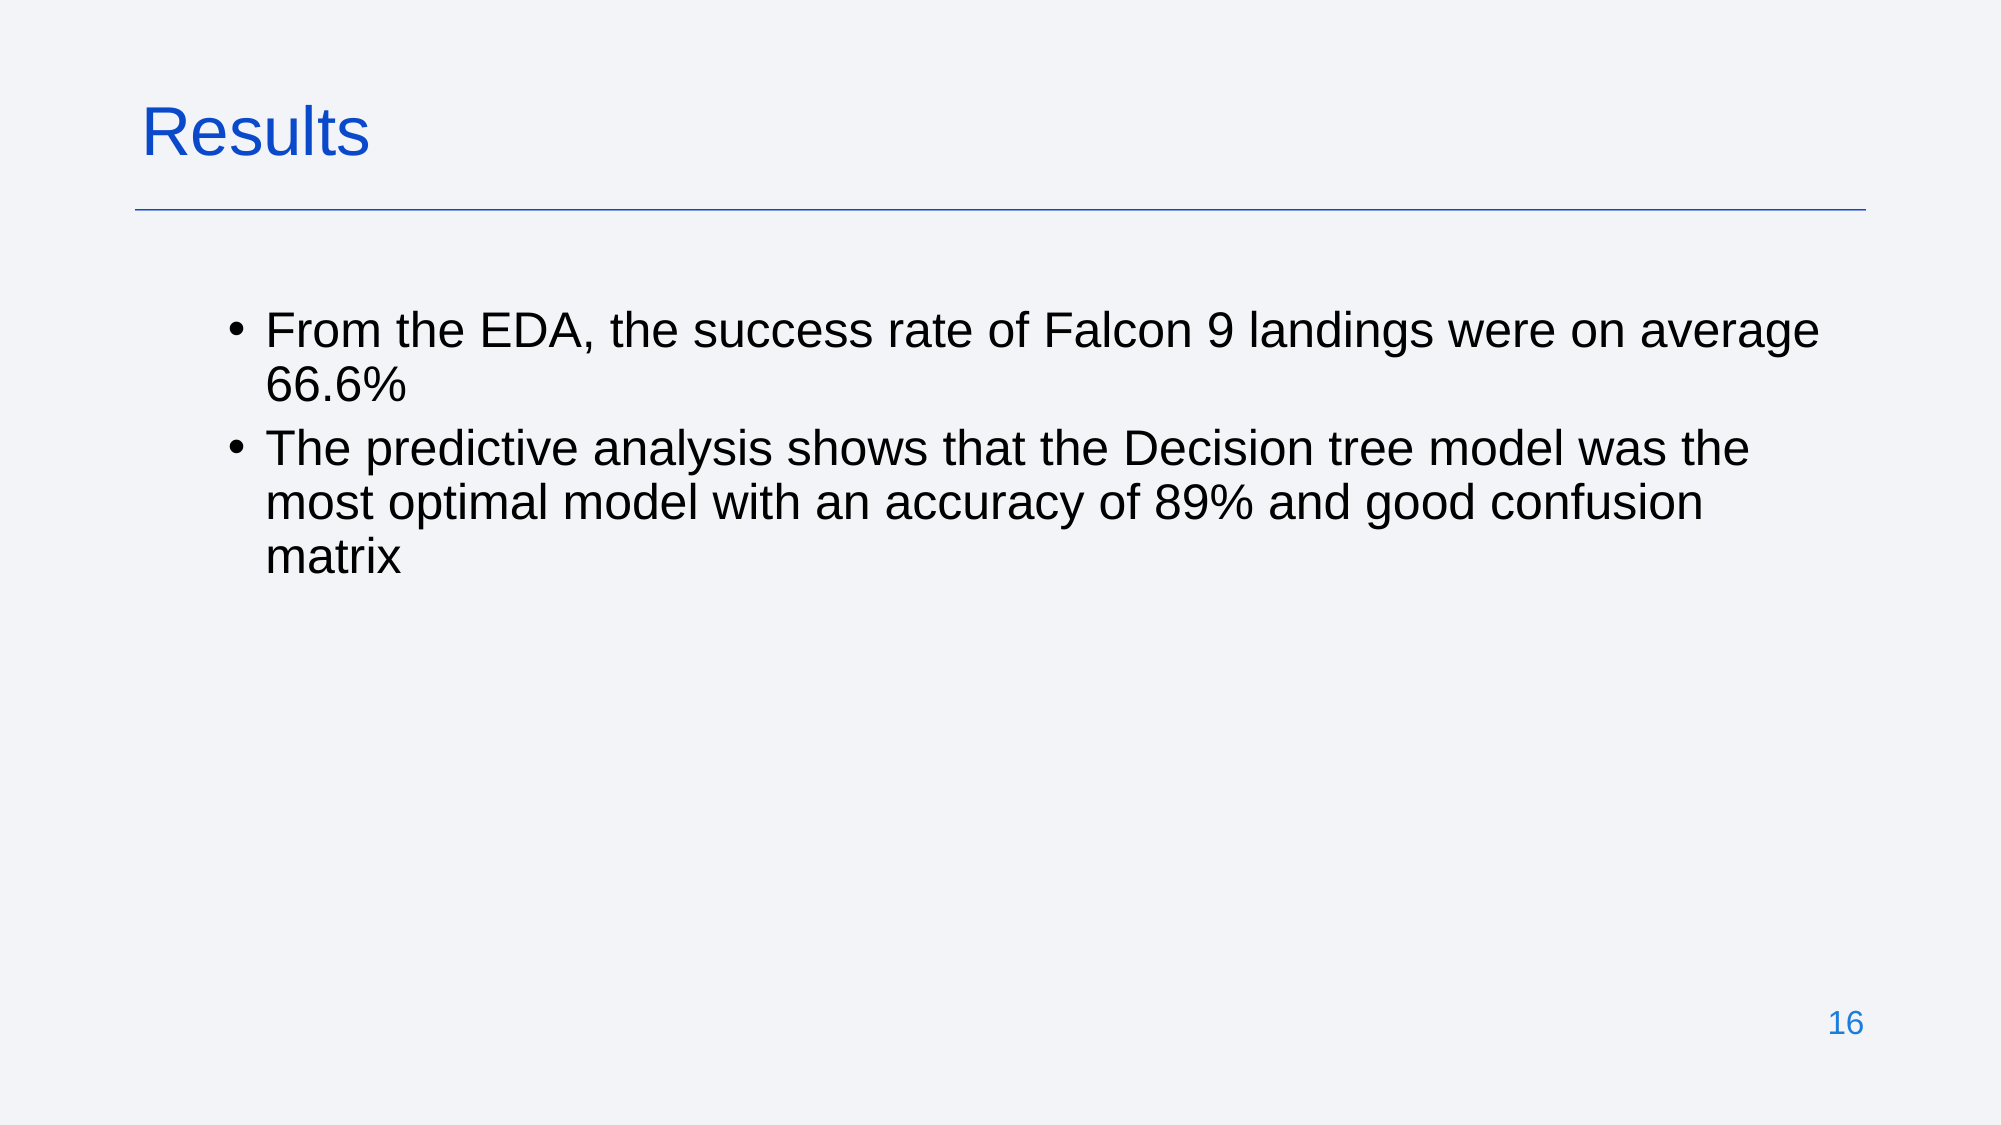

Results
From the EDA, the success rate of Falcon 9 landings were on average 66.6%
The predictive analysis shows that the Decision tree model was the most optimal model with an accuracy of 89% and good confusion matrix
16